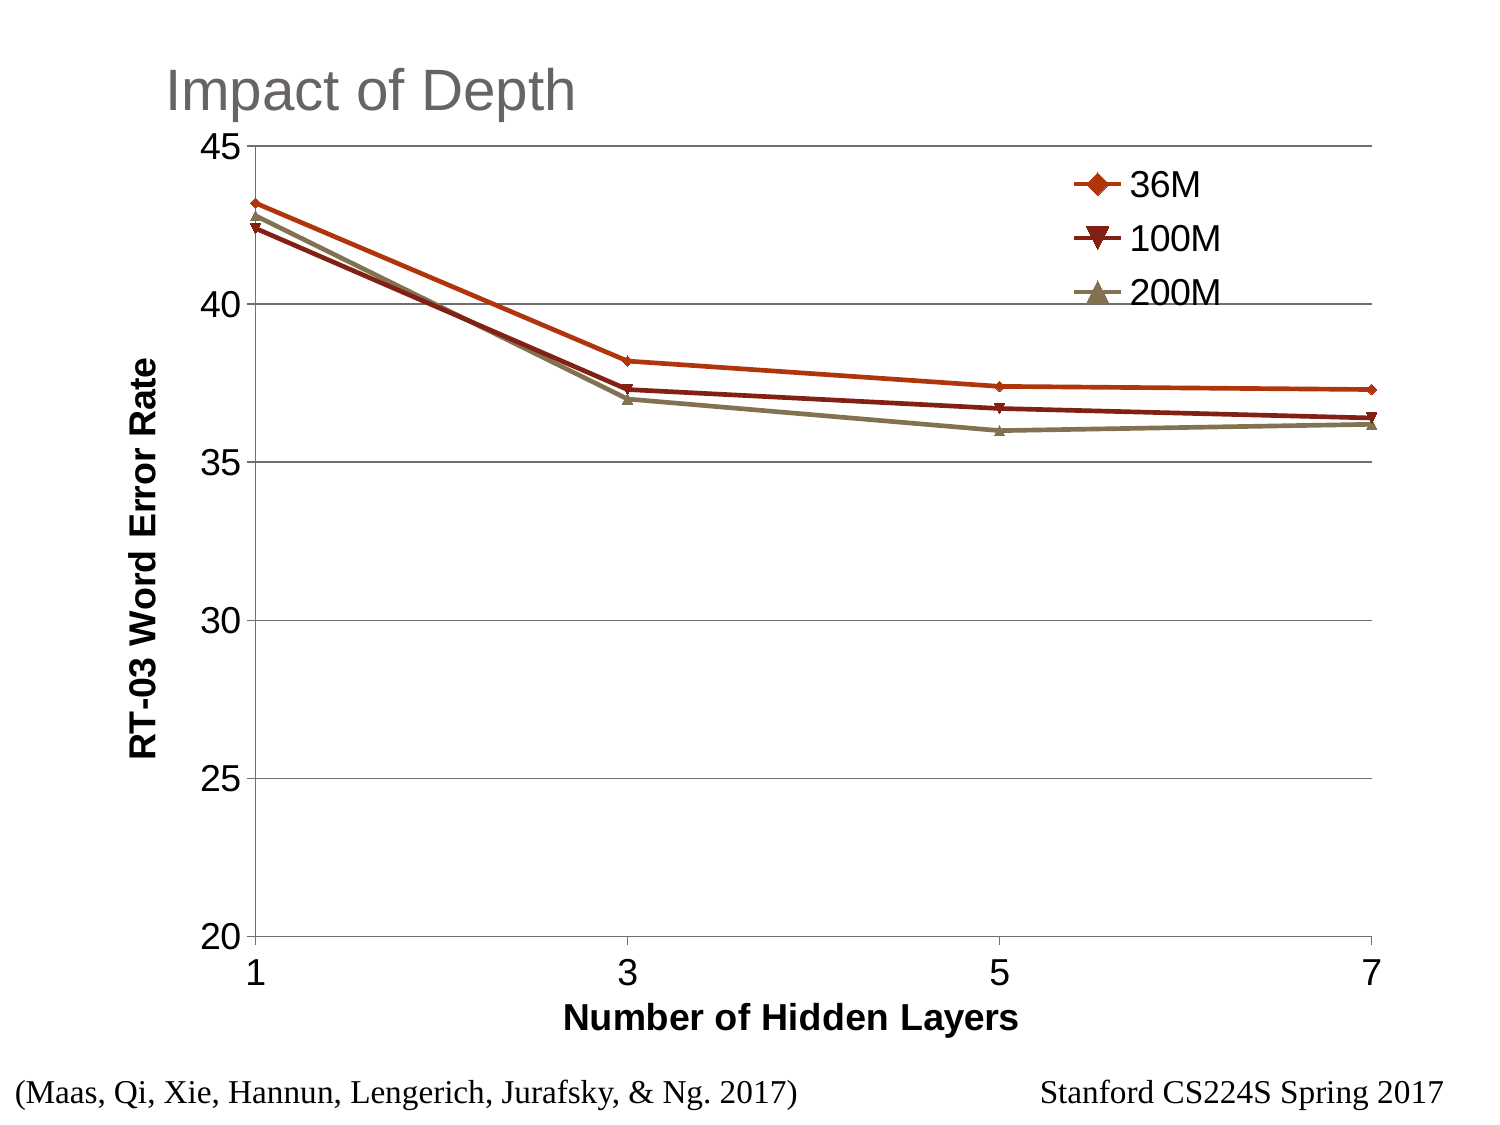

# Impact of Depth

### Chart

| Category | 36M | 100M | 200M |
|---|---|---|---|
(Maas, Qi, Xie, Hannun, Lengerich, Jurafsky, & Ng. 2017)